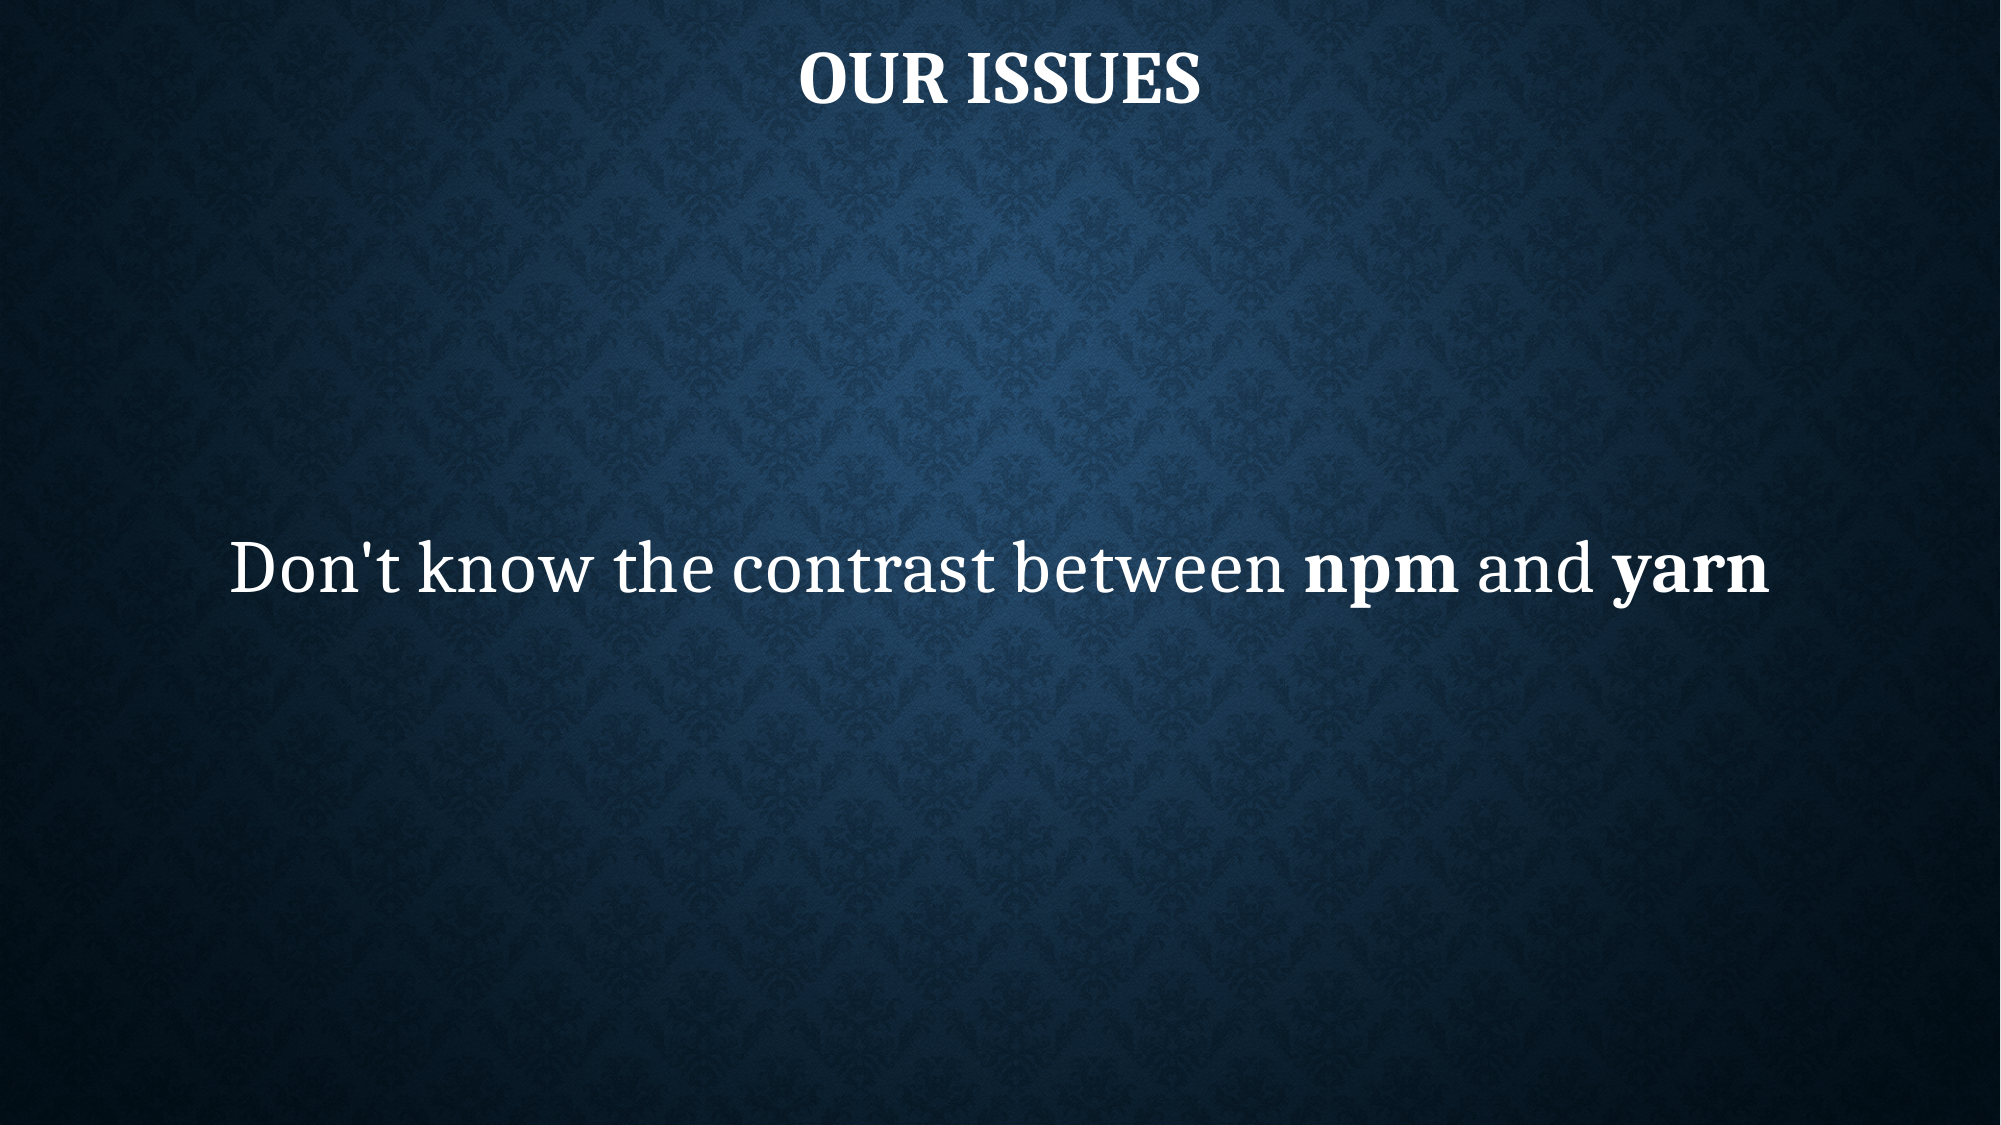

OUR ISSUES
Don't know the contrast between npm and yarn